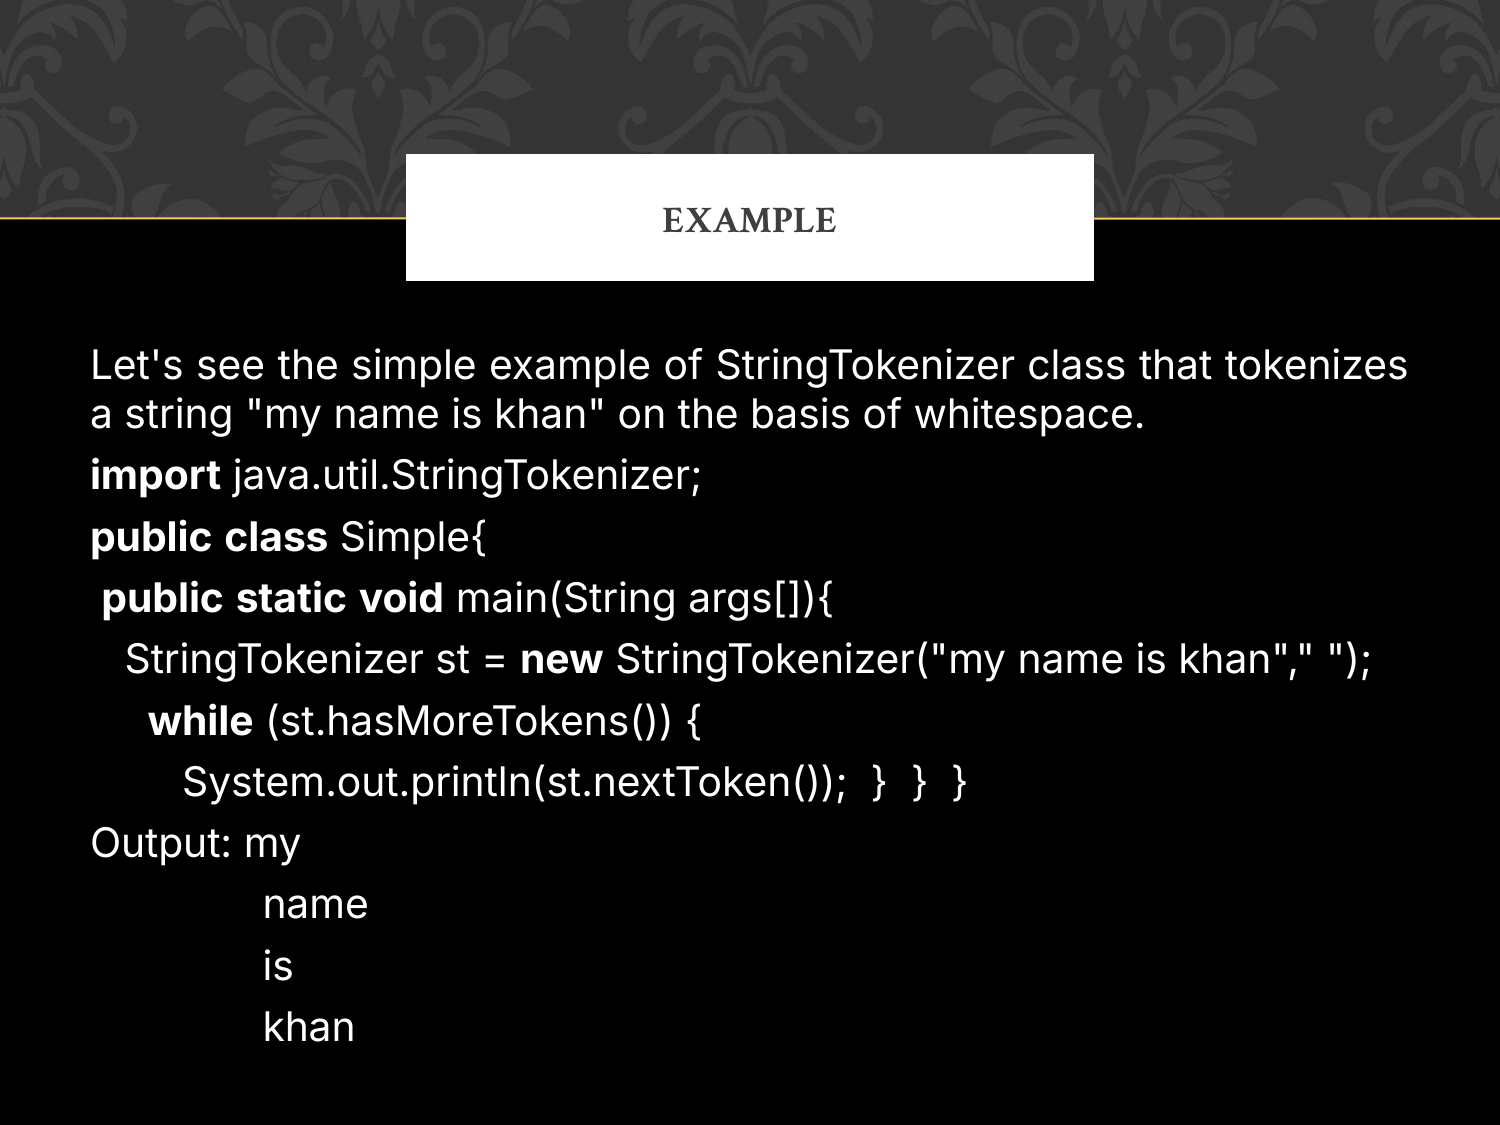

# EXAMPLE
Let's see the simple example of StringTokenizer class that tokenizes a string "my name is khan" on the basis of whitespace.
import java.util.StringTokenizer;
public class Simple{
 public static void main(String args[]){
   StringTokenizer st = new StringTokenizer("my name is khan"," ");
     while (st.hasMoreTokens()) {
        System.out.println(st.nextToken());  }  }  }
Output: my
               name
               is
               khan